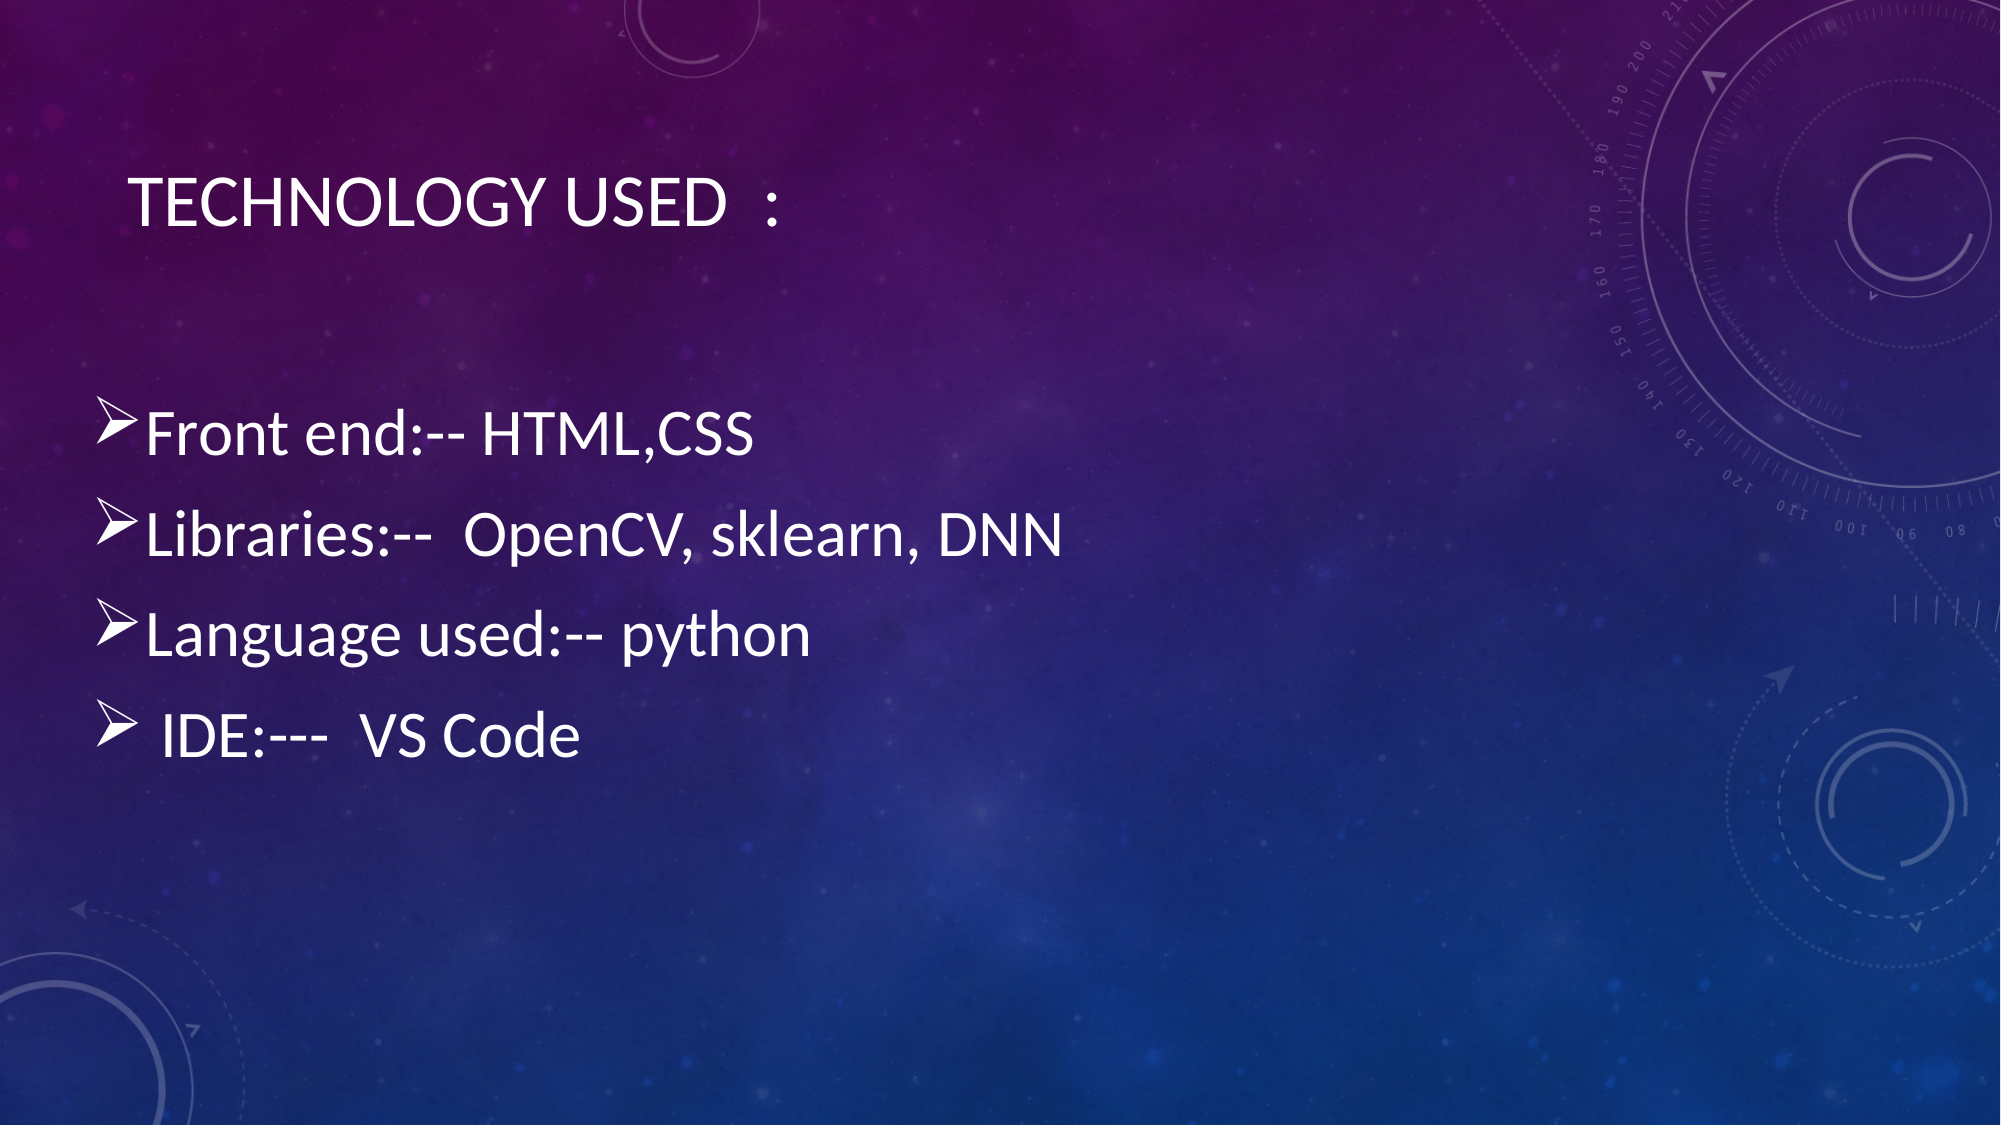

# Technology used  :
Front end:-- HTML,CSS
Libraries:--  OpenCV, sklearn, DNN
Language used:-- python
 IDE:---  VS Code